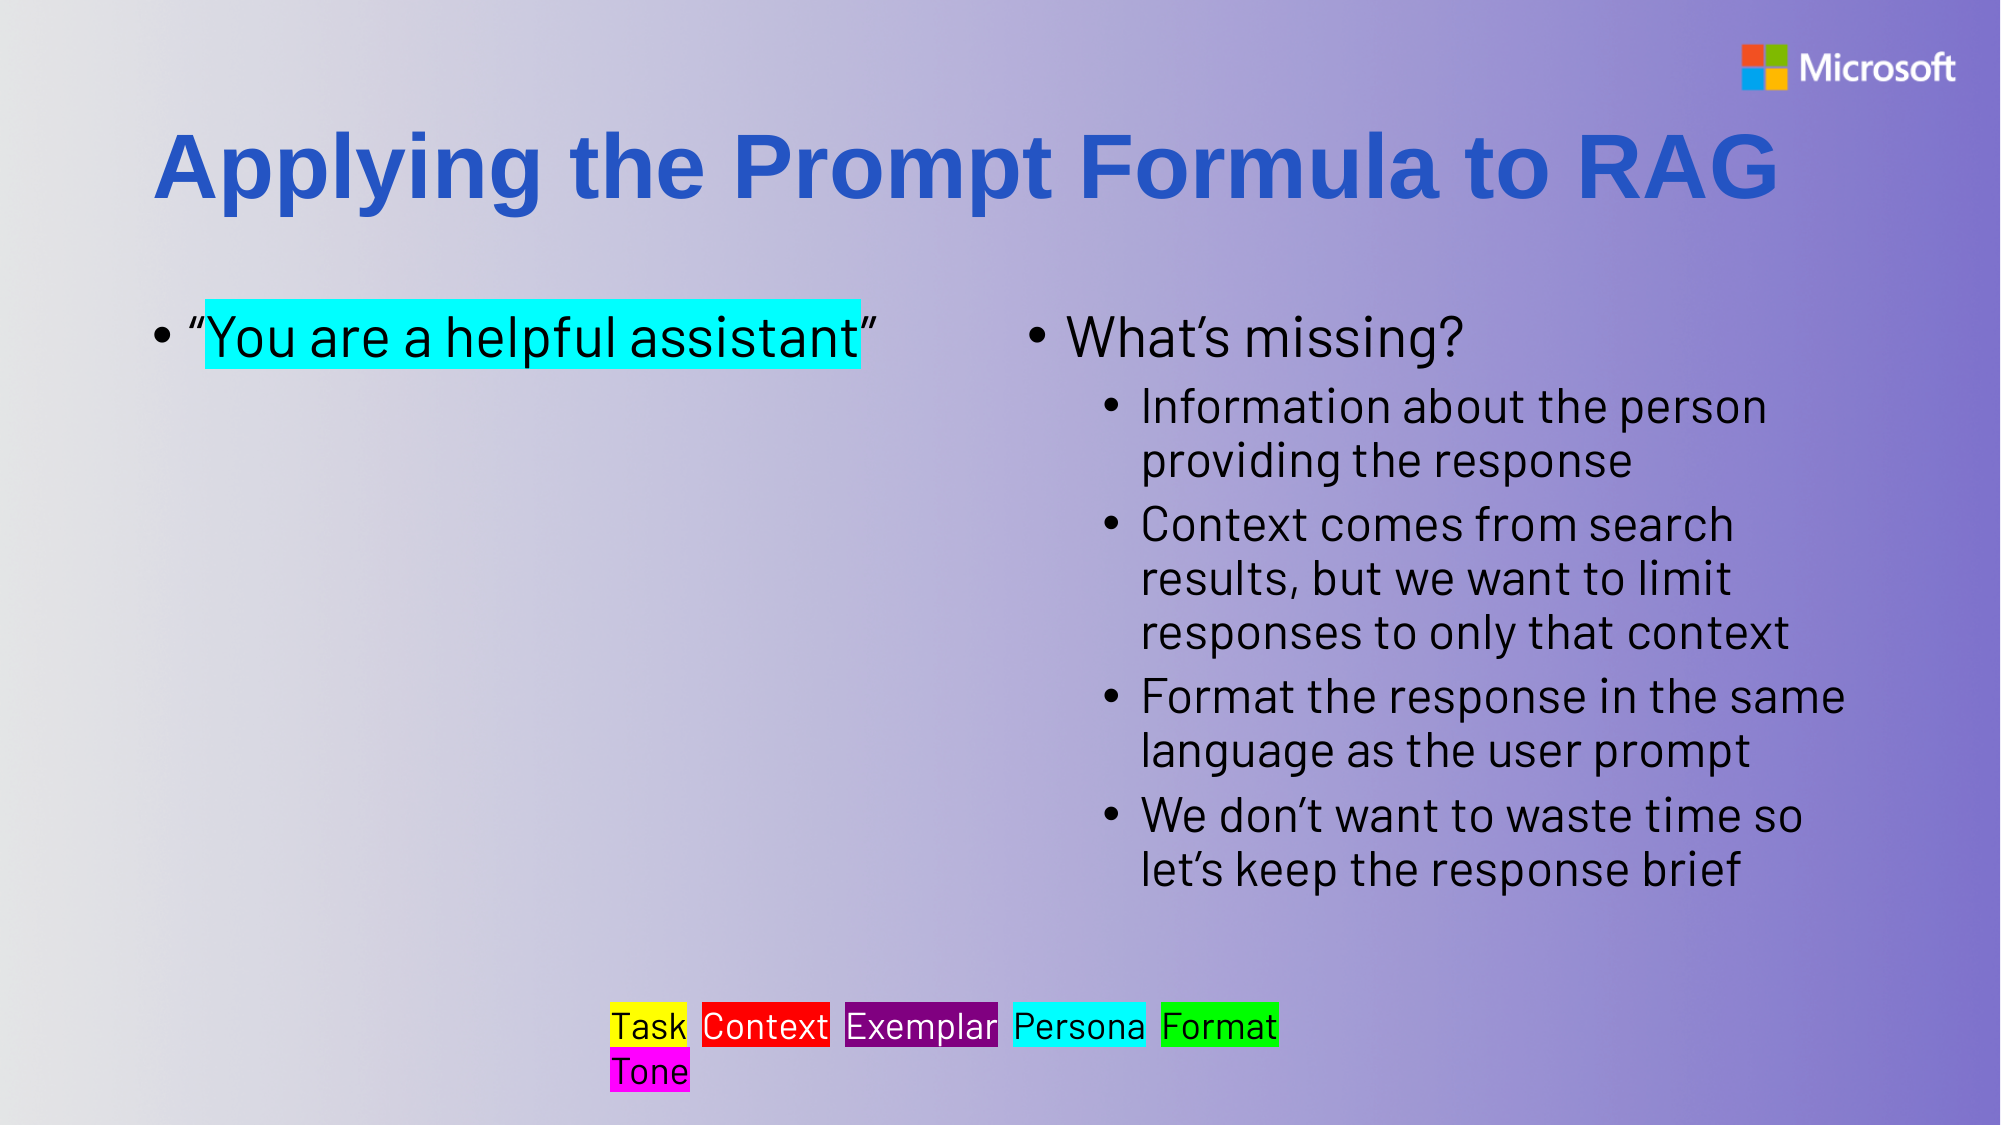

# Applying the Prompt Formula to RAG
“You are a helpful assistant”

What’s missing?
Information about the person providing the response
Context comes from search results, but we want to limit responses to only that context
Format the response in the same language as the user prompt
We don’t want to waste time so let’s keep the response brief

Task  Context  Exemplar  Persona  Format  Tone